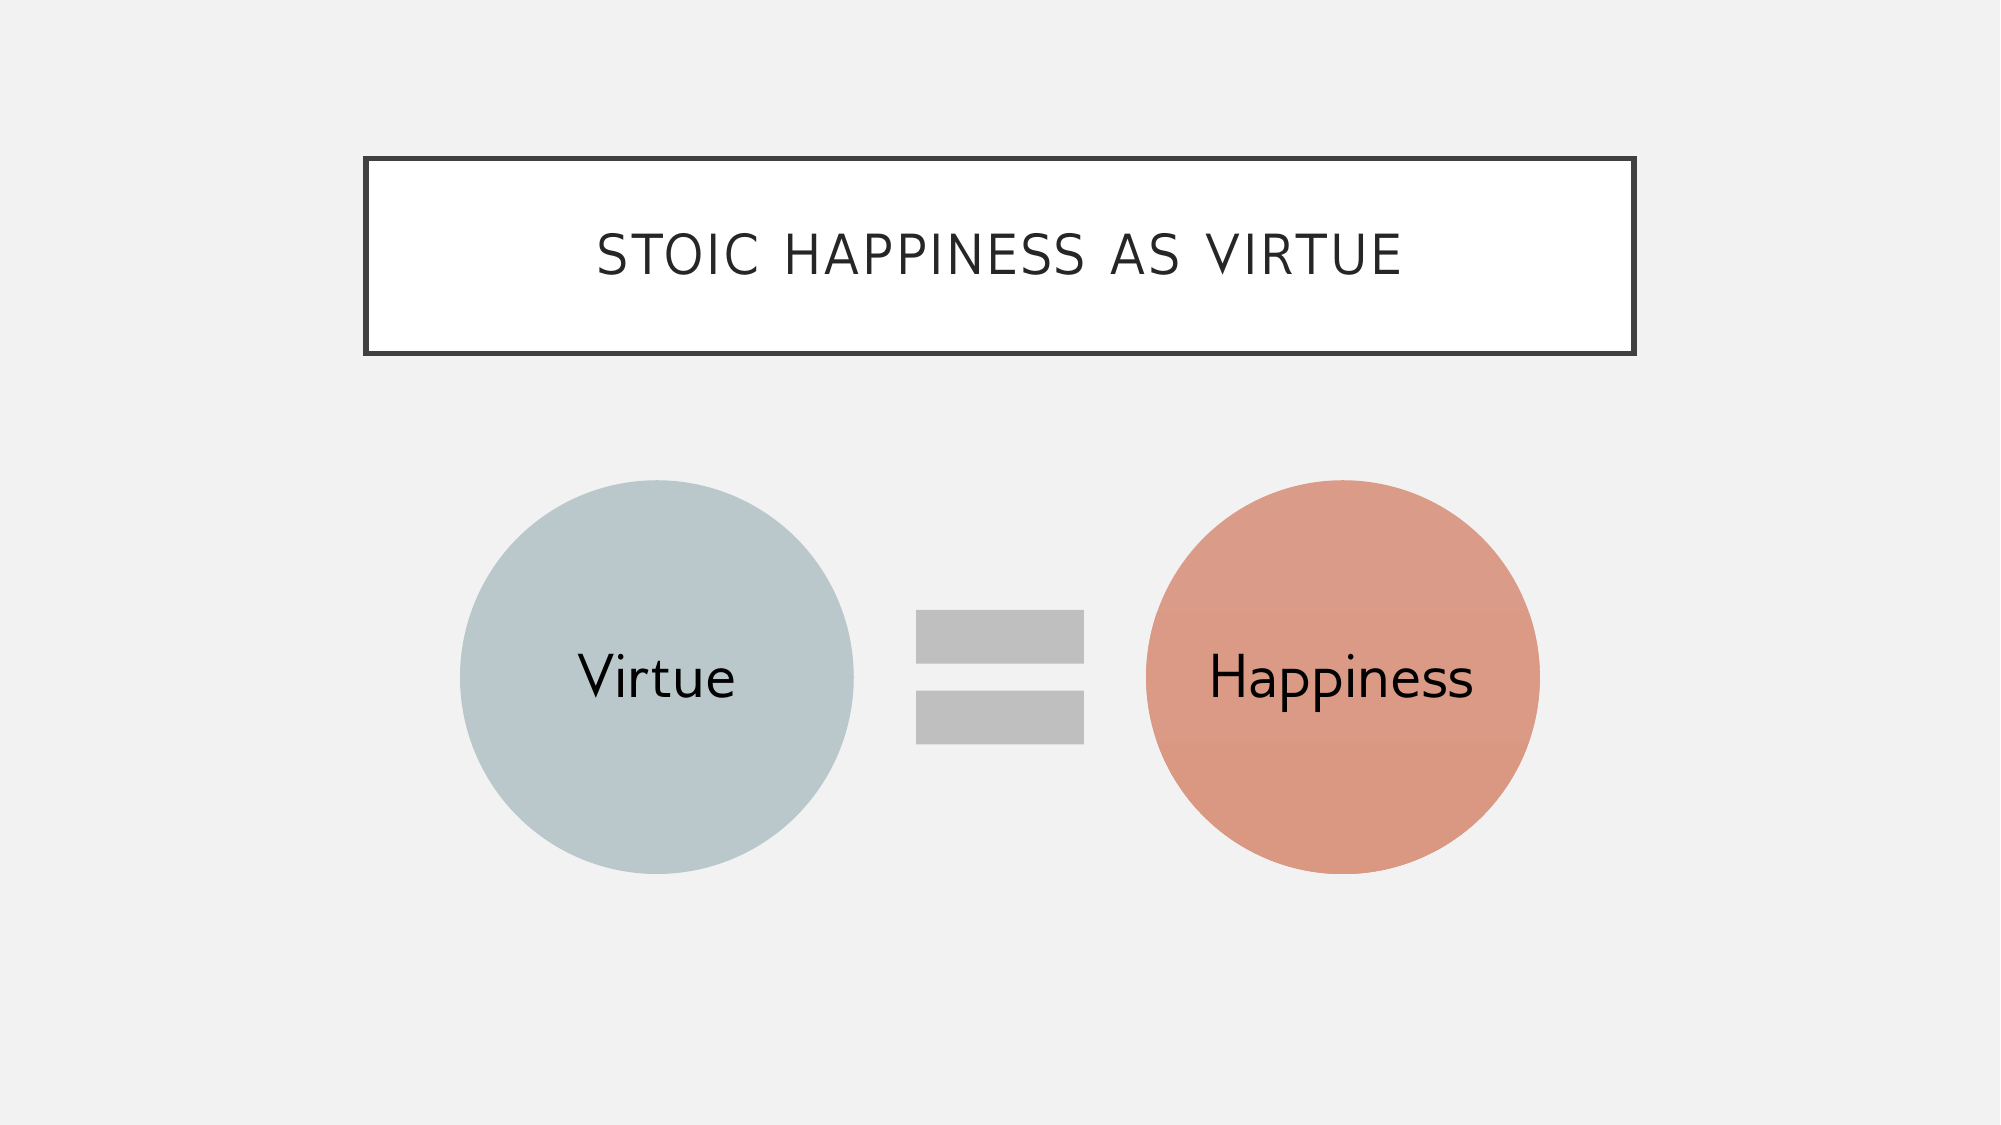

# Stoic happiness as virtue
Virtue

Happiness